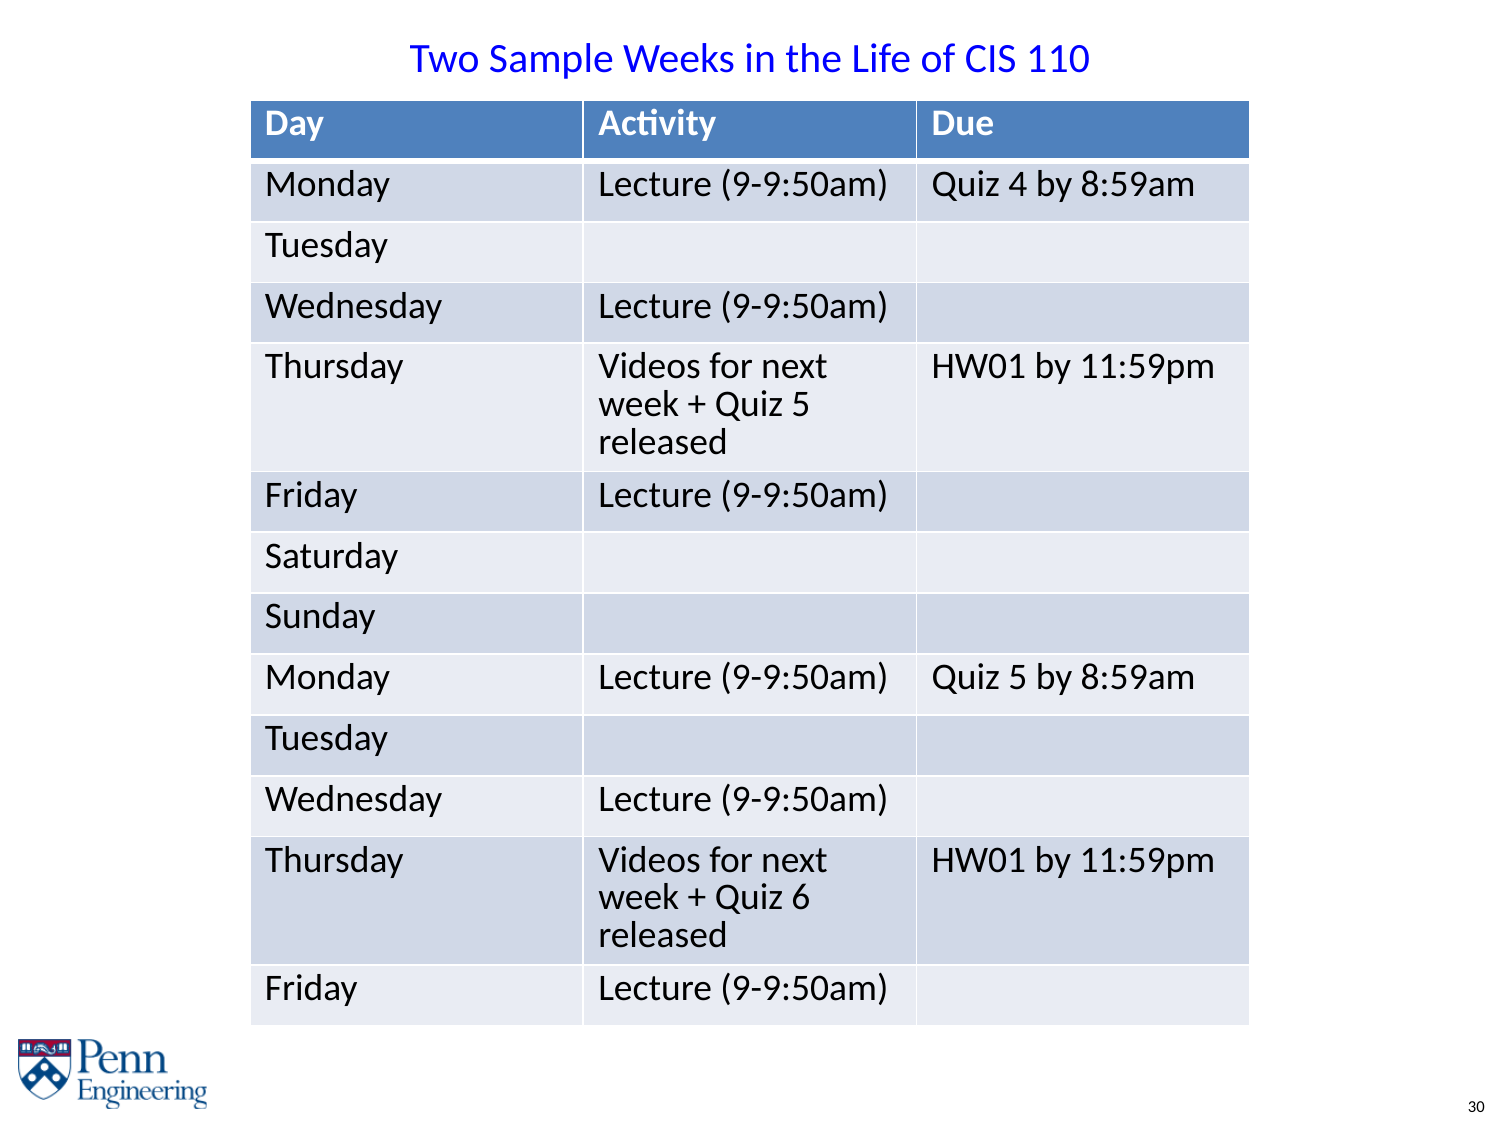

# Two Sample Weeks in the Life of CIS 110
| Day | Activity | Due |
| --- | --- | --- |
| Monday | Lecture (9-9:50am) | Quiz 4 by 8:59am |
| Tuesday |  |  |
| Wednesday | Lecture (9-9:50am) |  |
| Thursday | Videos for next week + Quiz 5 released | HW01 by 11:59pm |
| Friday | Lecture (9-9:50am) |  |
| Saturday |  |  |
| Sunday |  |  |
| Monday | Lecture (9-9:50am) | Quiz 5 by 8:59am |
| Tuesday |  |  |
| Wednesday | Lecture (9-9:50am) |  |
| Thursday | Videos for next week + Quiz 6 released | HW01 by 11:59pm |
| Friday | Lecture (9-9:50am) |  |
30